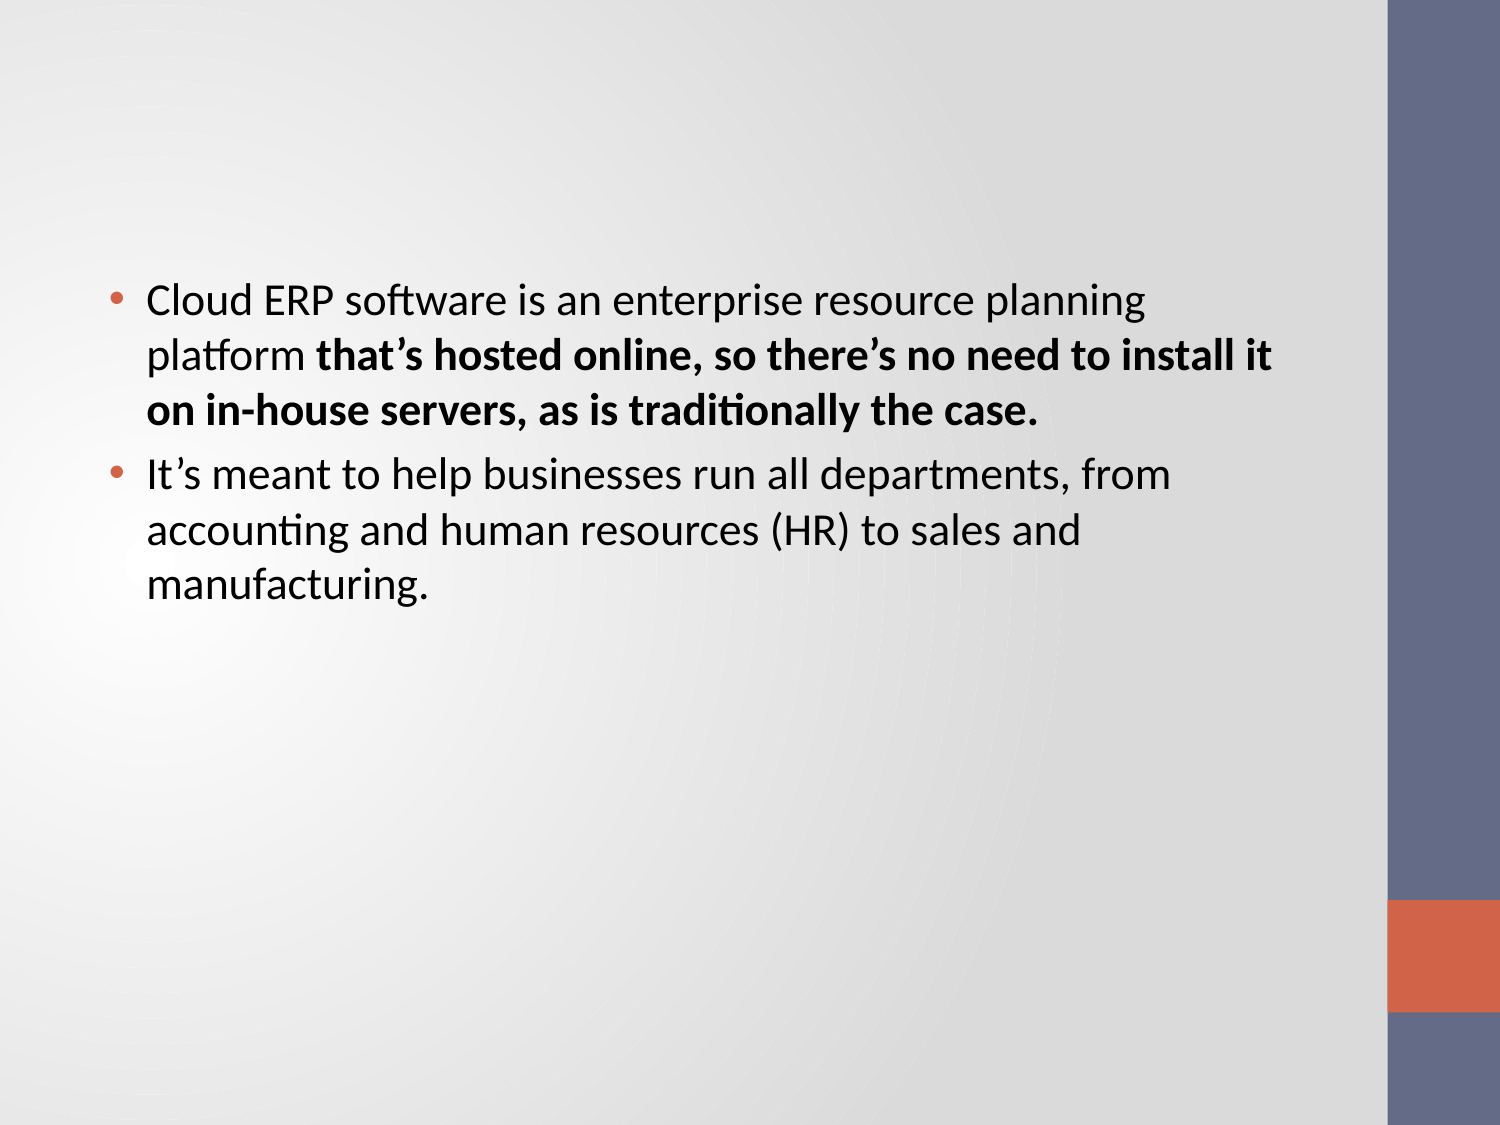

#
Cloud ERP software is an enterprise resource planning platform that’s hosted online, so there’s no need to install it on in-house servers, as is traditionally the case.
It’s meant to help businesses run all departments, from accounting and human resources (HR) to sales and manufacturing.